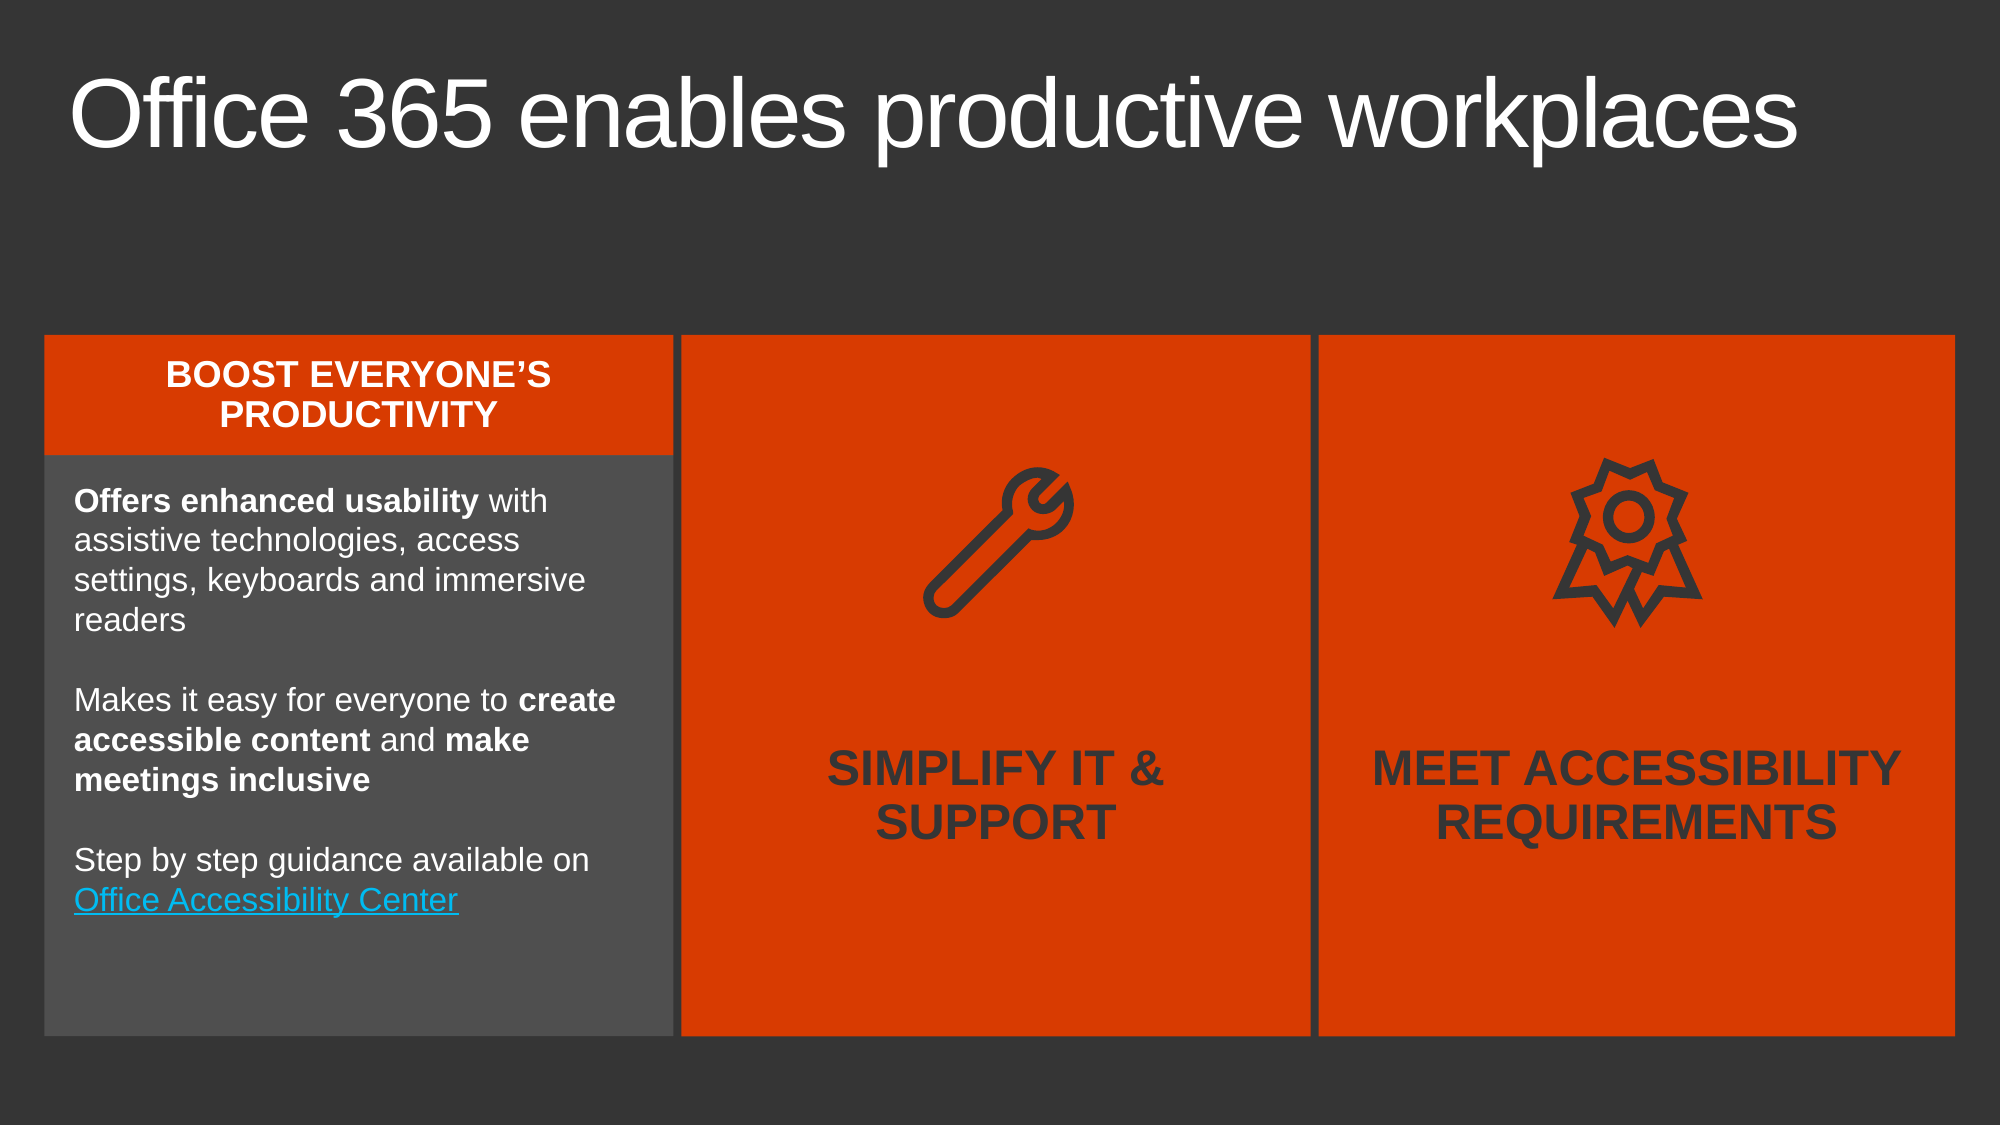

# Office 365 enables productive workplaces

SIMPLIFY IT & SUPPORT

MEET ACCESSIBILITY REQUIREMENTS
BOOST EVERYONE’S PRODUCTIVITY
Offers enhanced usability with assistive technologies, access settings, keyboards and immersive readers

Makes it easy for everyone to create accessible content and make meetings inclusive

Step by step guidance available on Office Accessibility Center